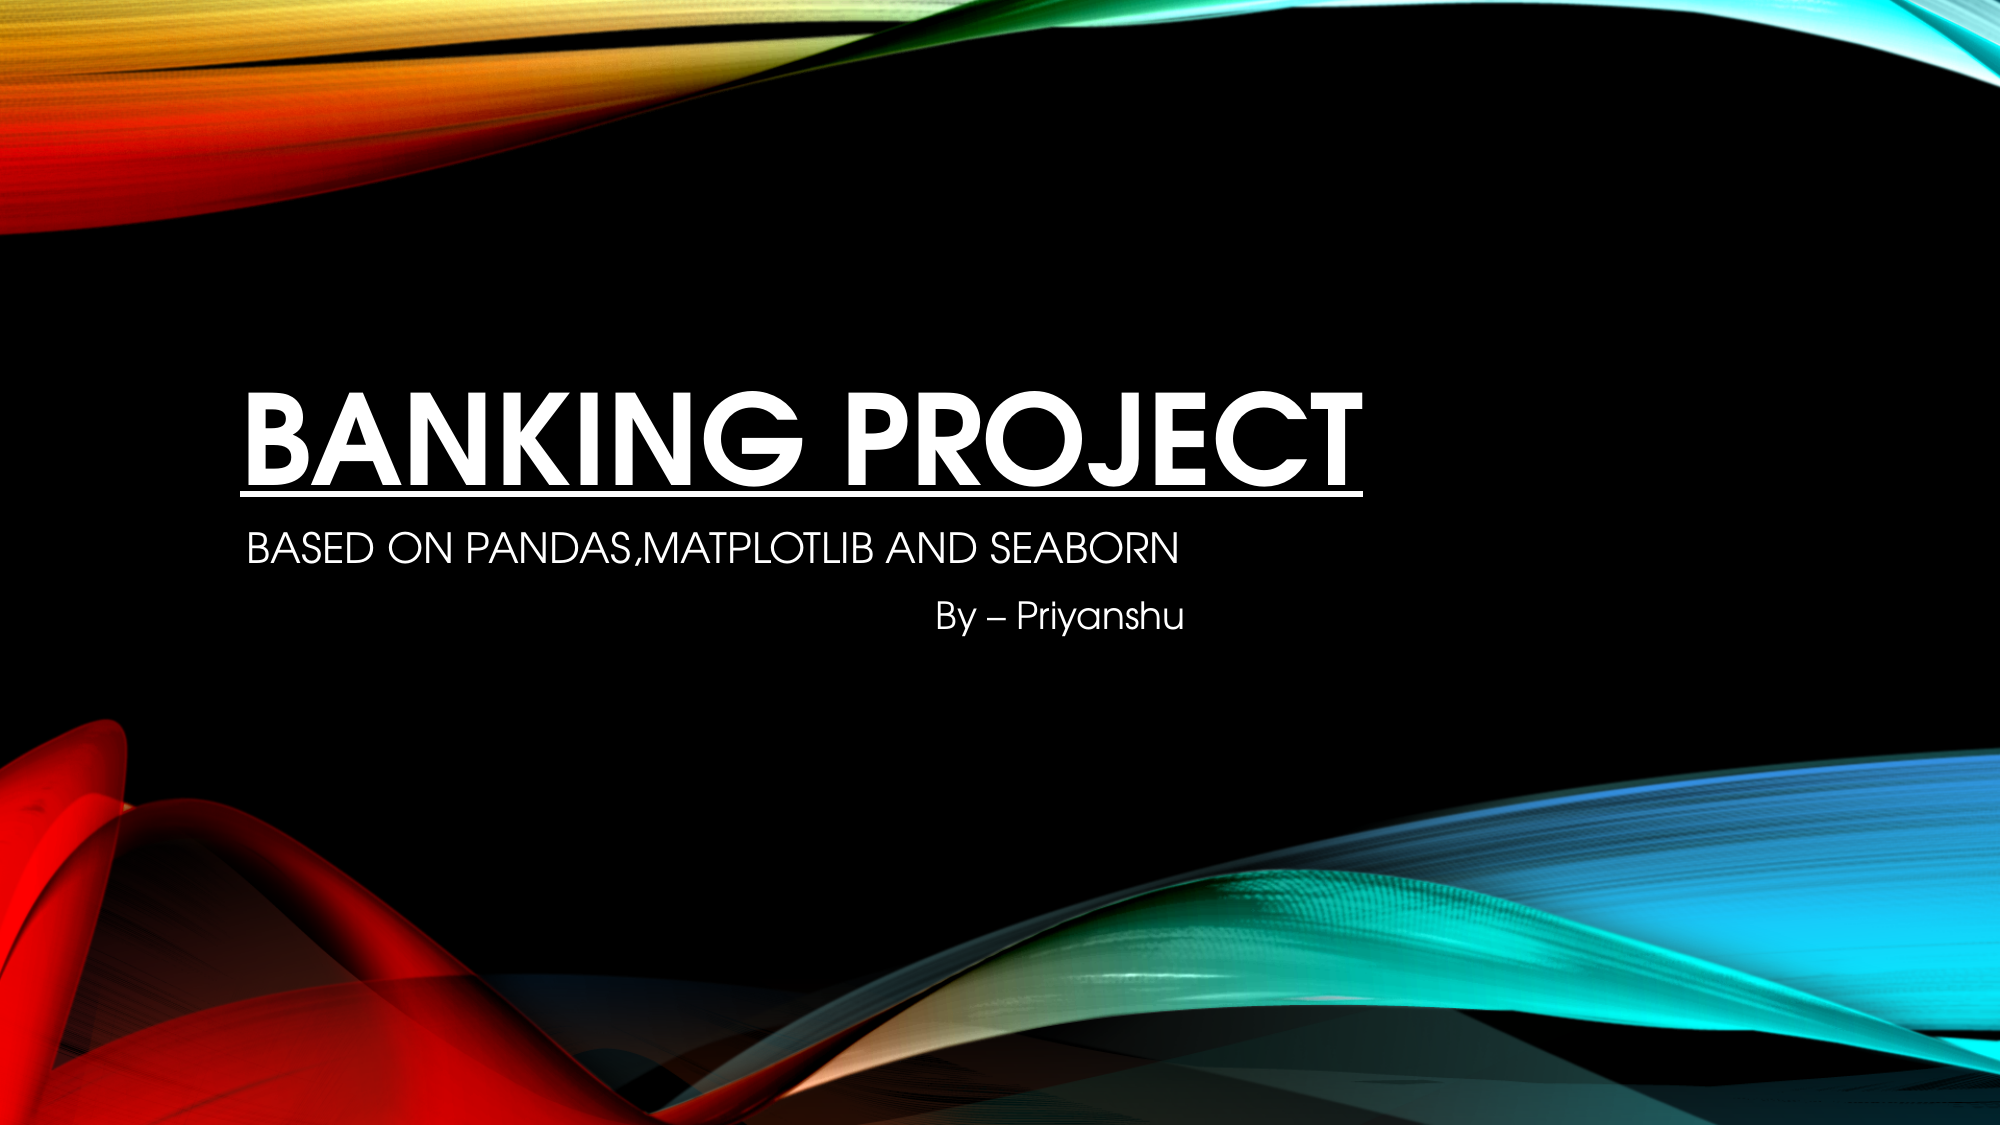

# BANKING PROJECT
BASED ON PANDAS,MATPLOTLIB AND SEABORN
By – Priyanshu